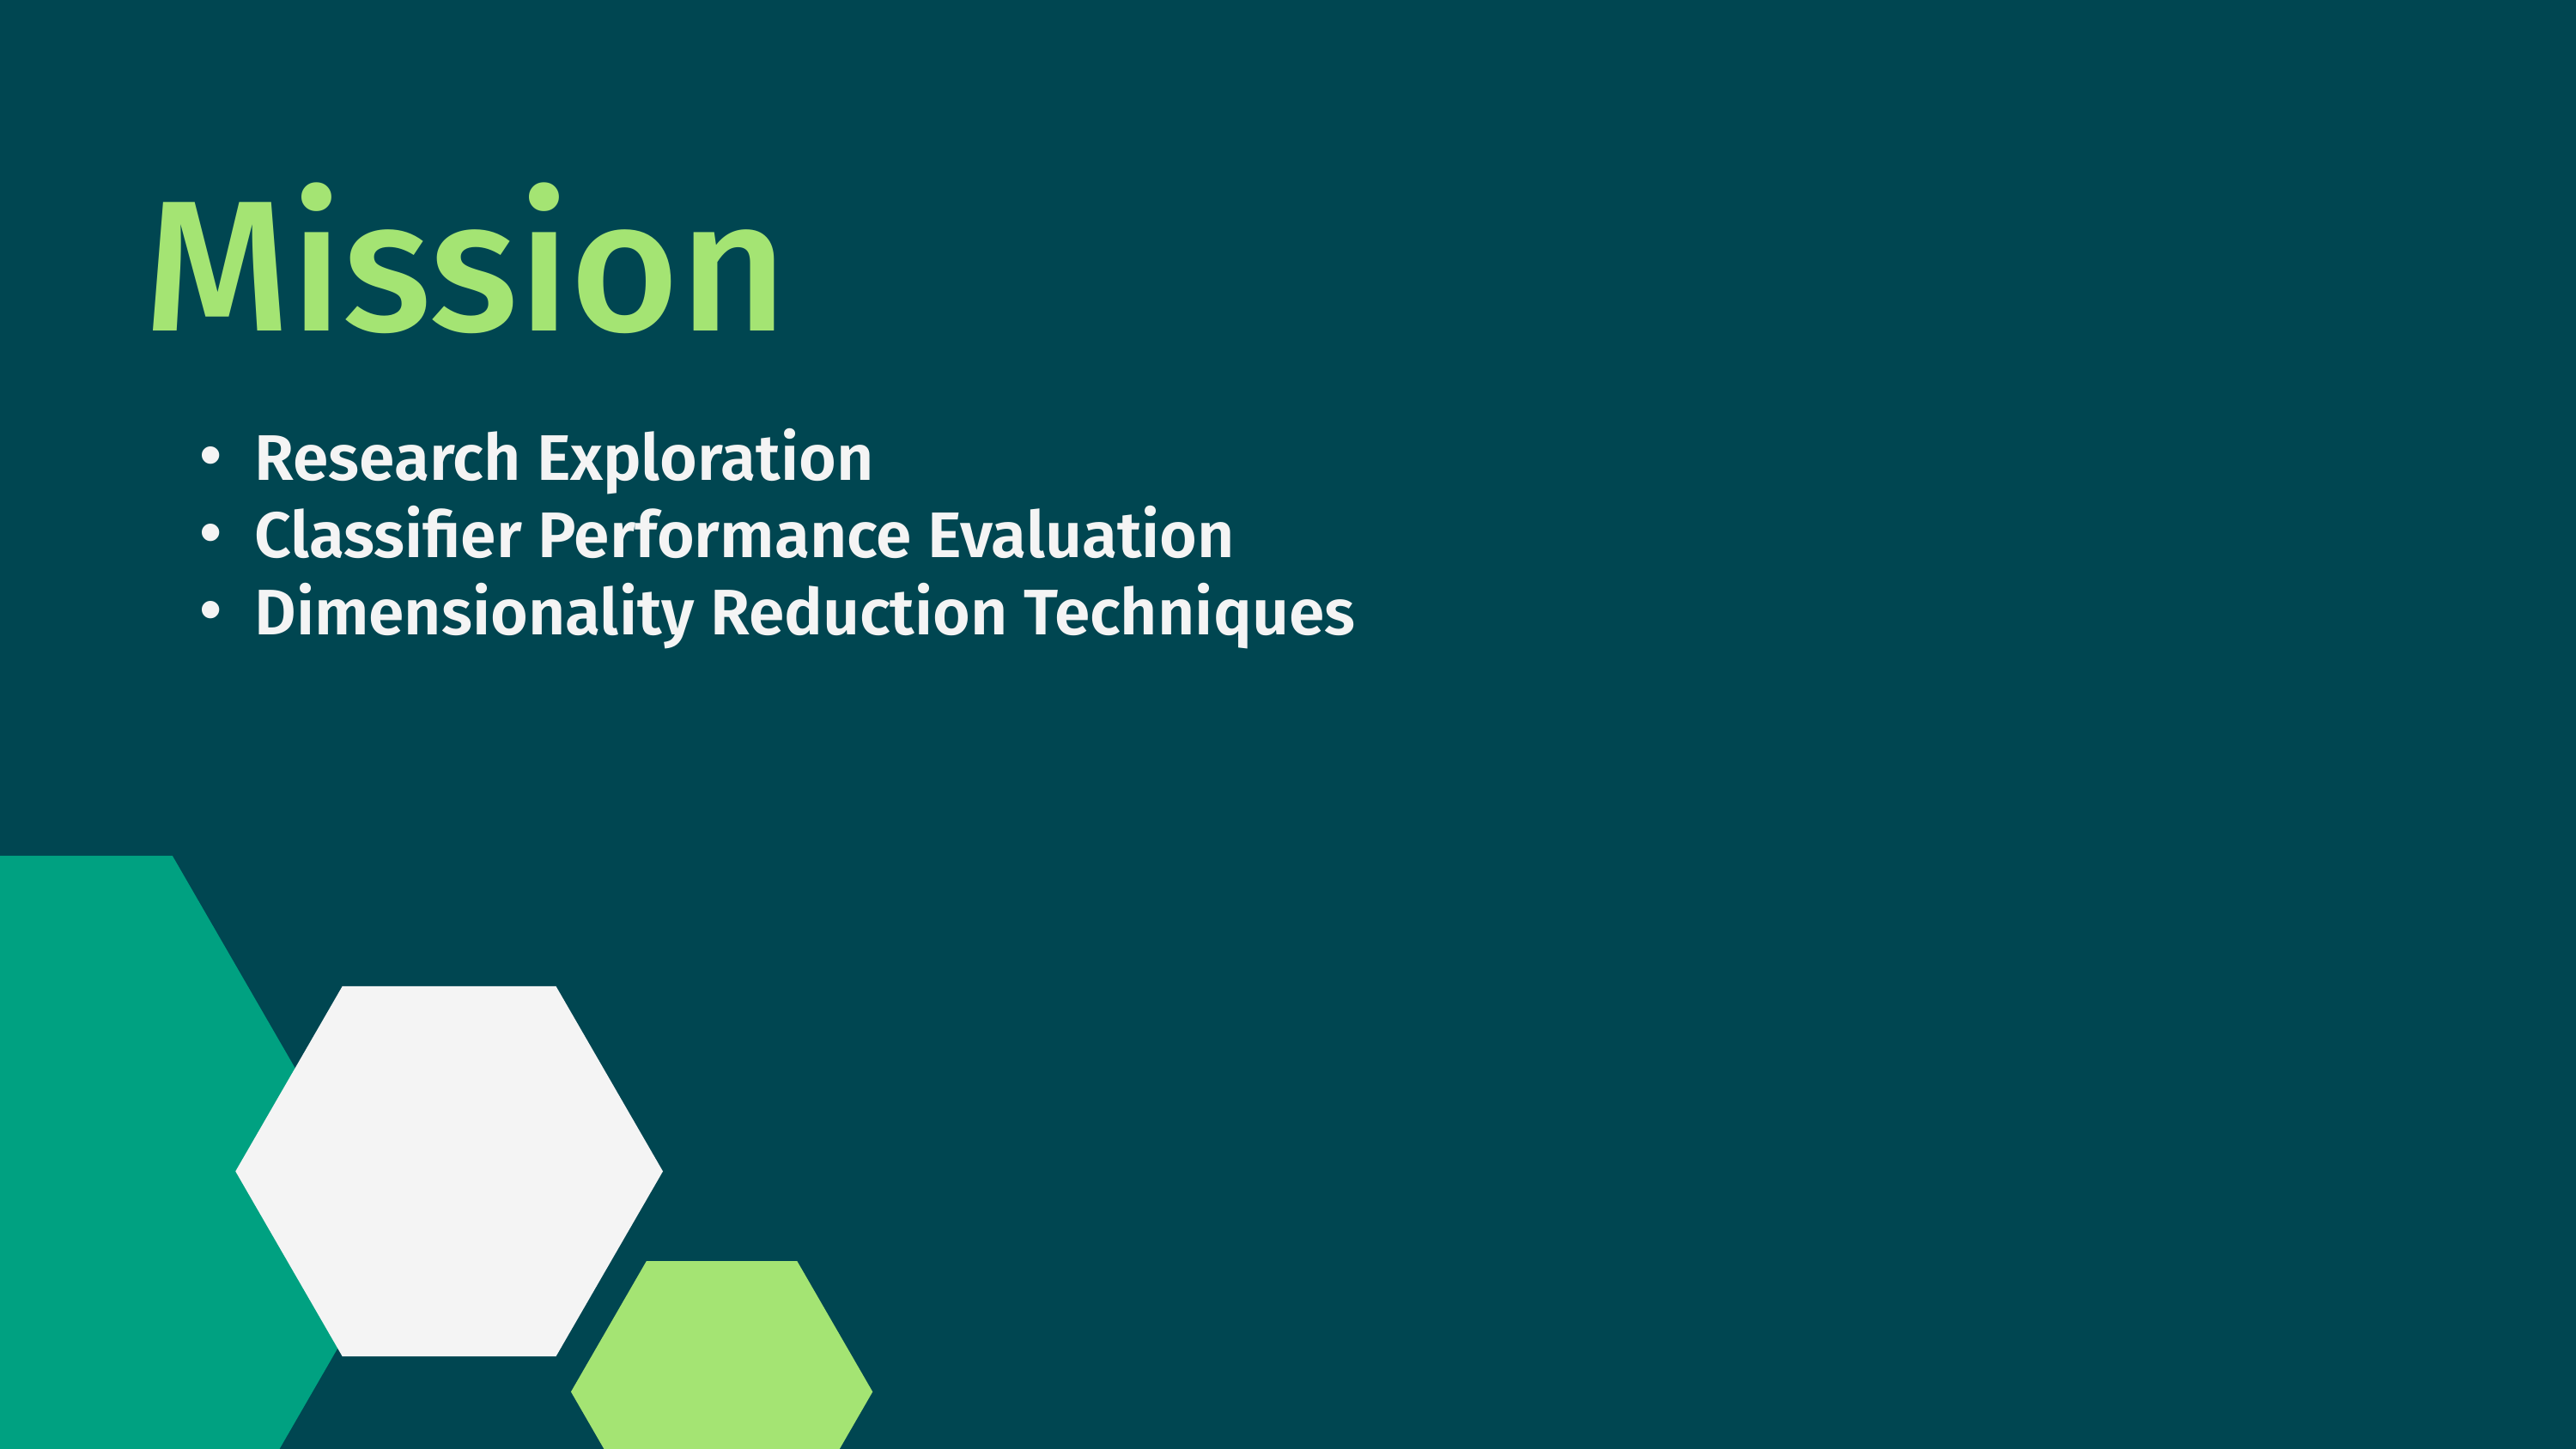

Mission
Research Exploration
Classifier Performance Evaluation
Dimensionality Reduction Techniques